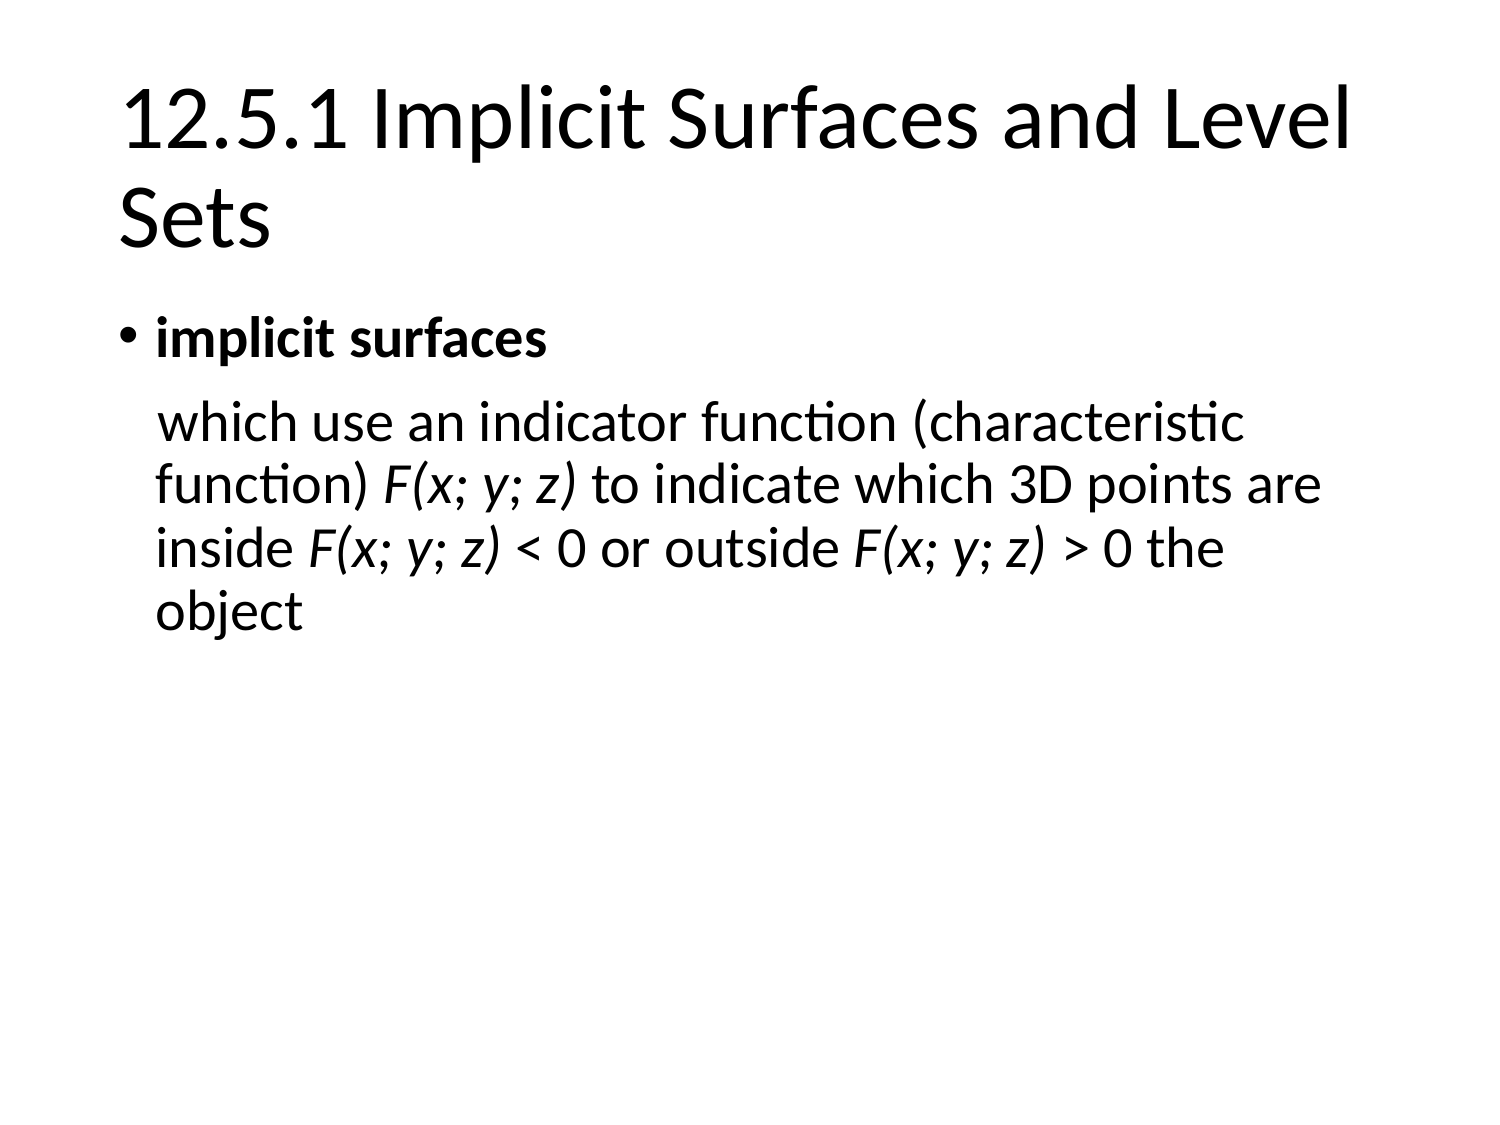

# 12.5.1 Implicit Surfaces and Level Sets
implicit surfaces
   which use an indicator function (characteristic function) F(x; y; z) to indicate which 3D points are inside F(x; y; z) < 0 or outside F(x; y; z) > 0 the object